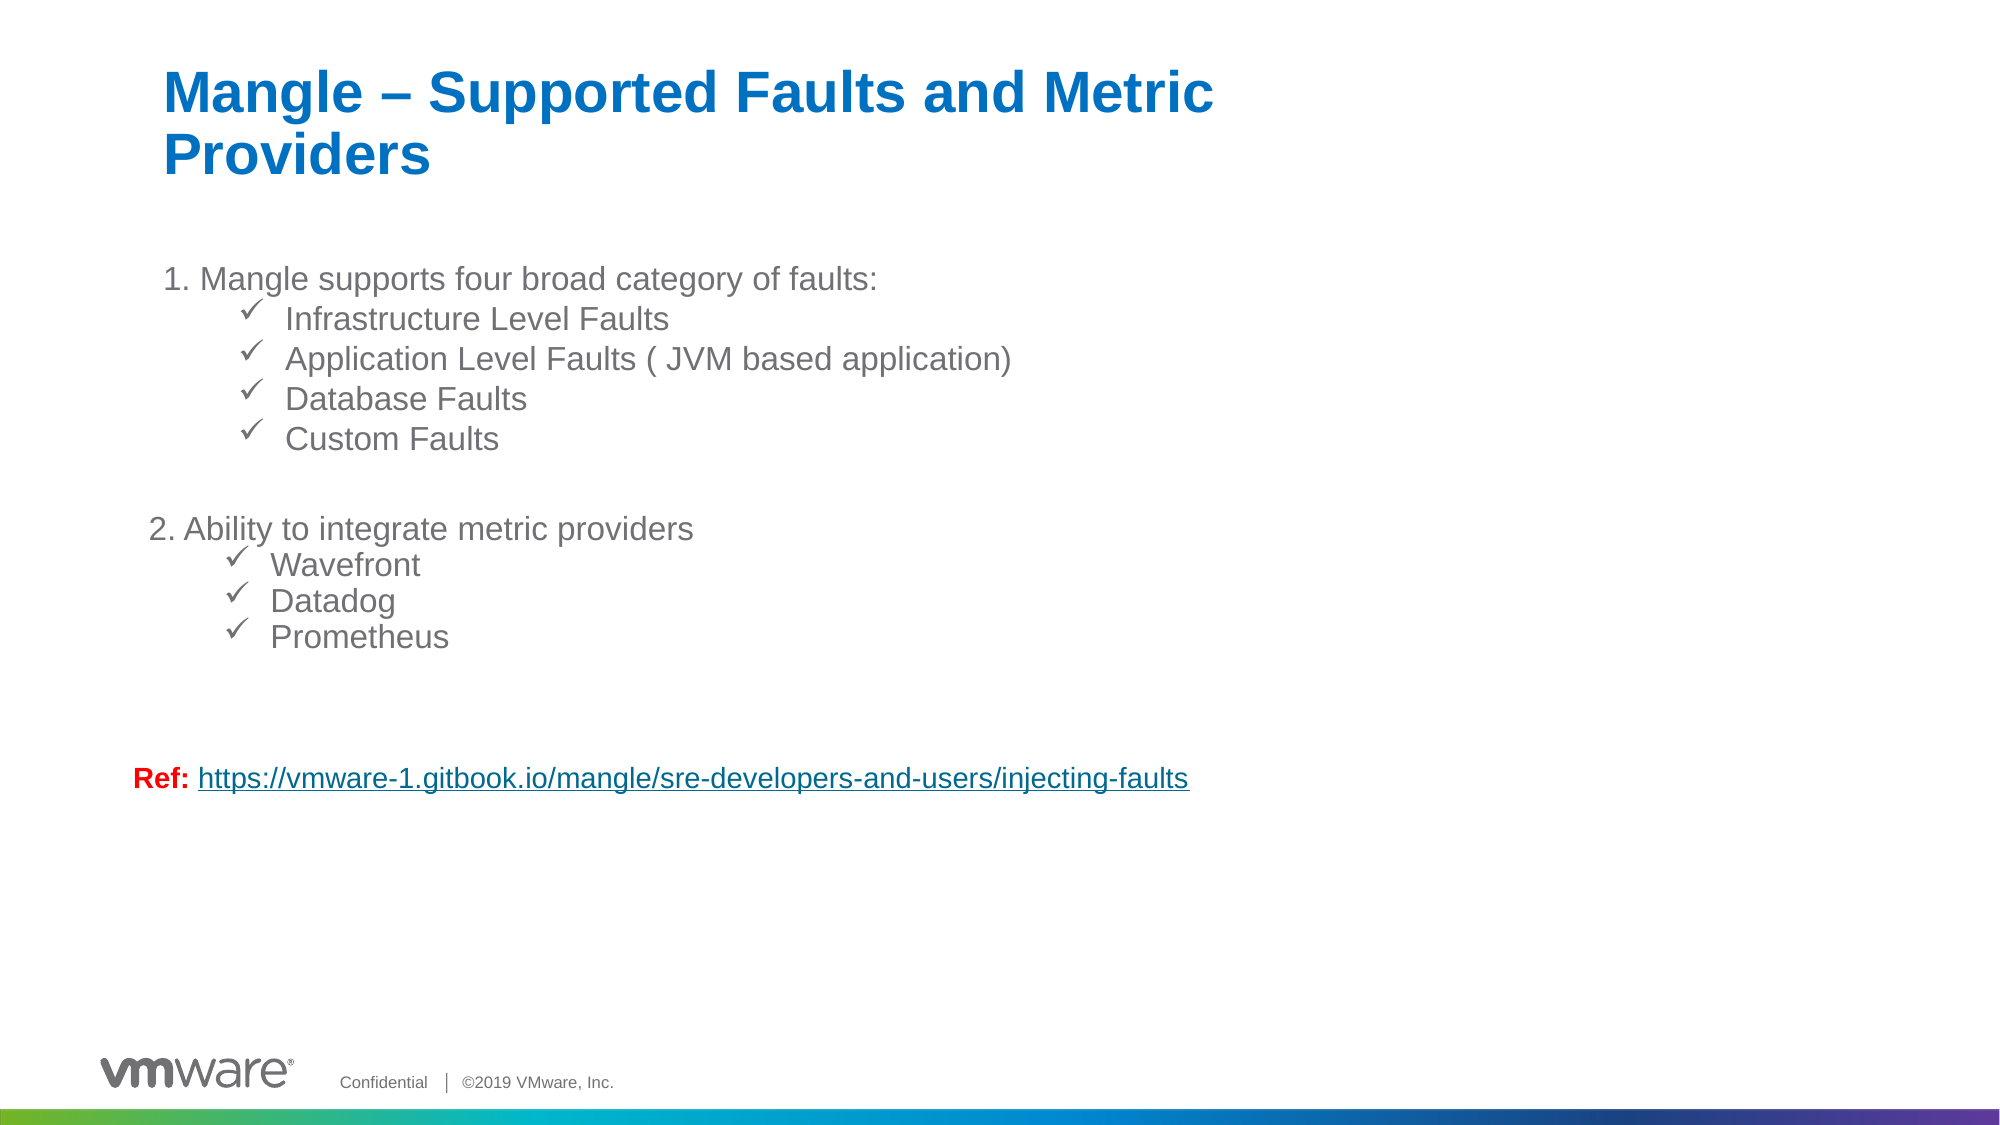

Mangle – Supported Faults and Metric Providers
1. Mangle supports four broad category of faults:
Infrastructure Level Faults
Application Level Faults ( JVM based application)
Database Faults
Custom Faults
2. Ability to integrate metric providers
Wavefront
Datadog
Prometheus

Ref: https://vmware-1.gitbook.io/mangle/sre-developers-and-users/injecting-faults

3